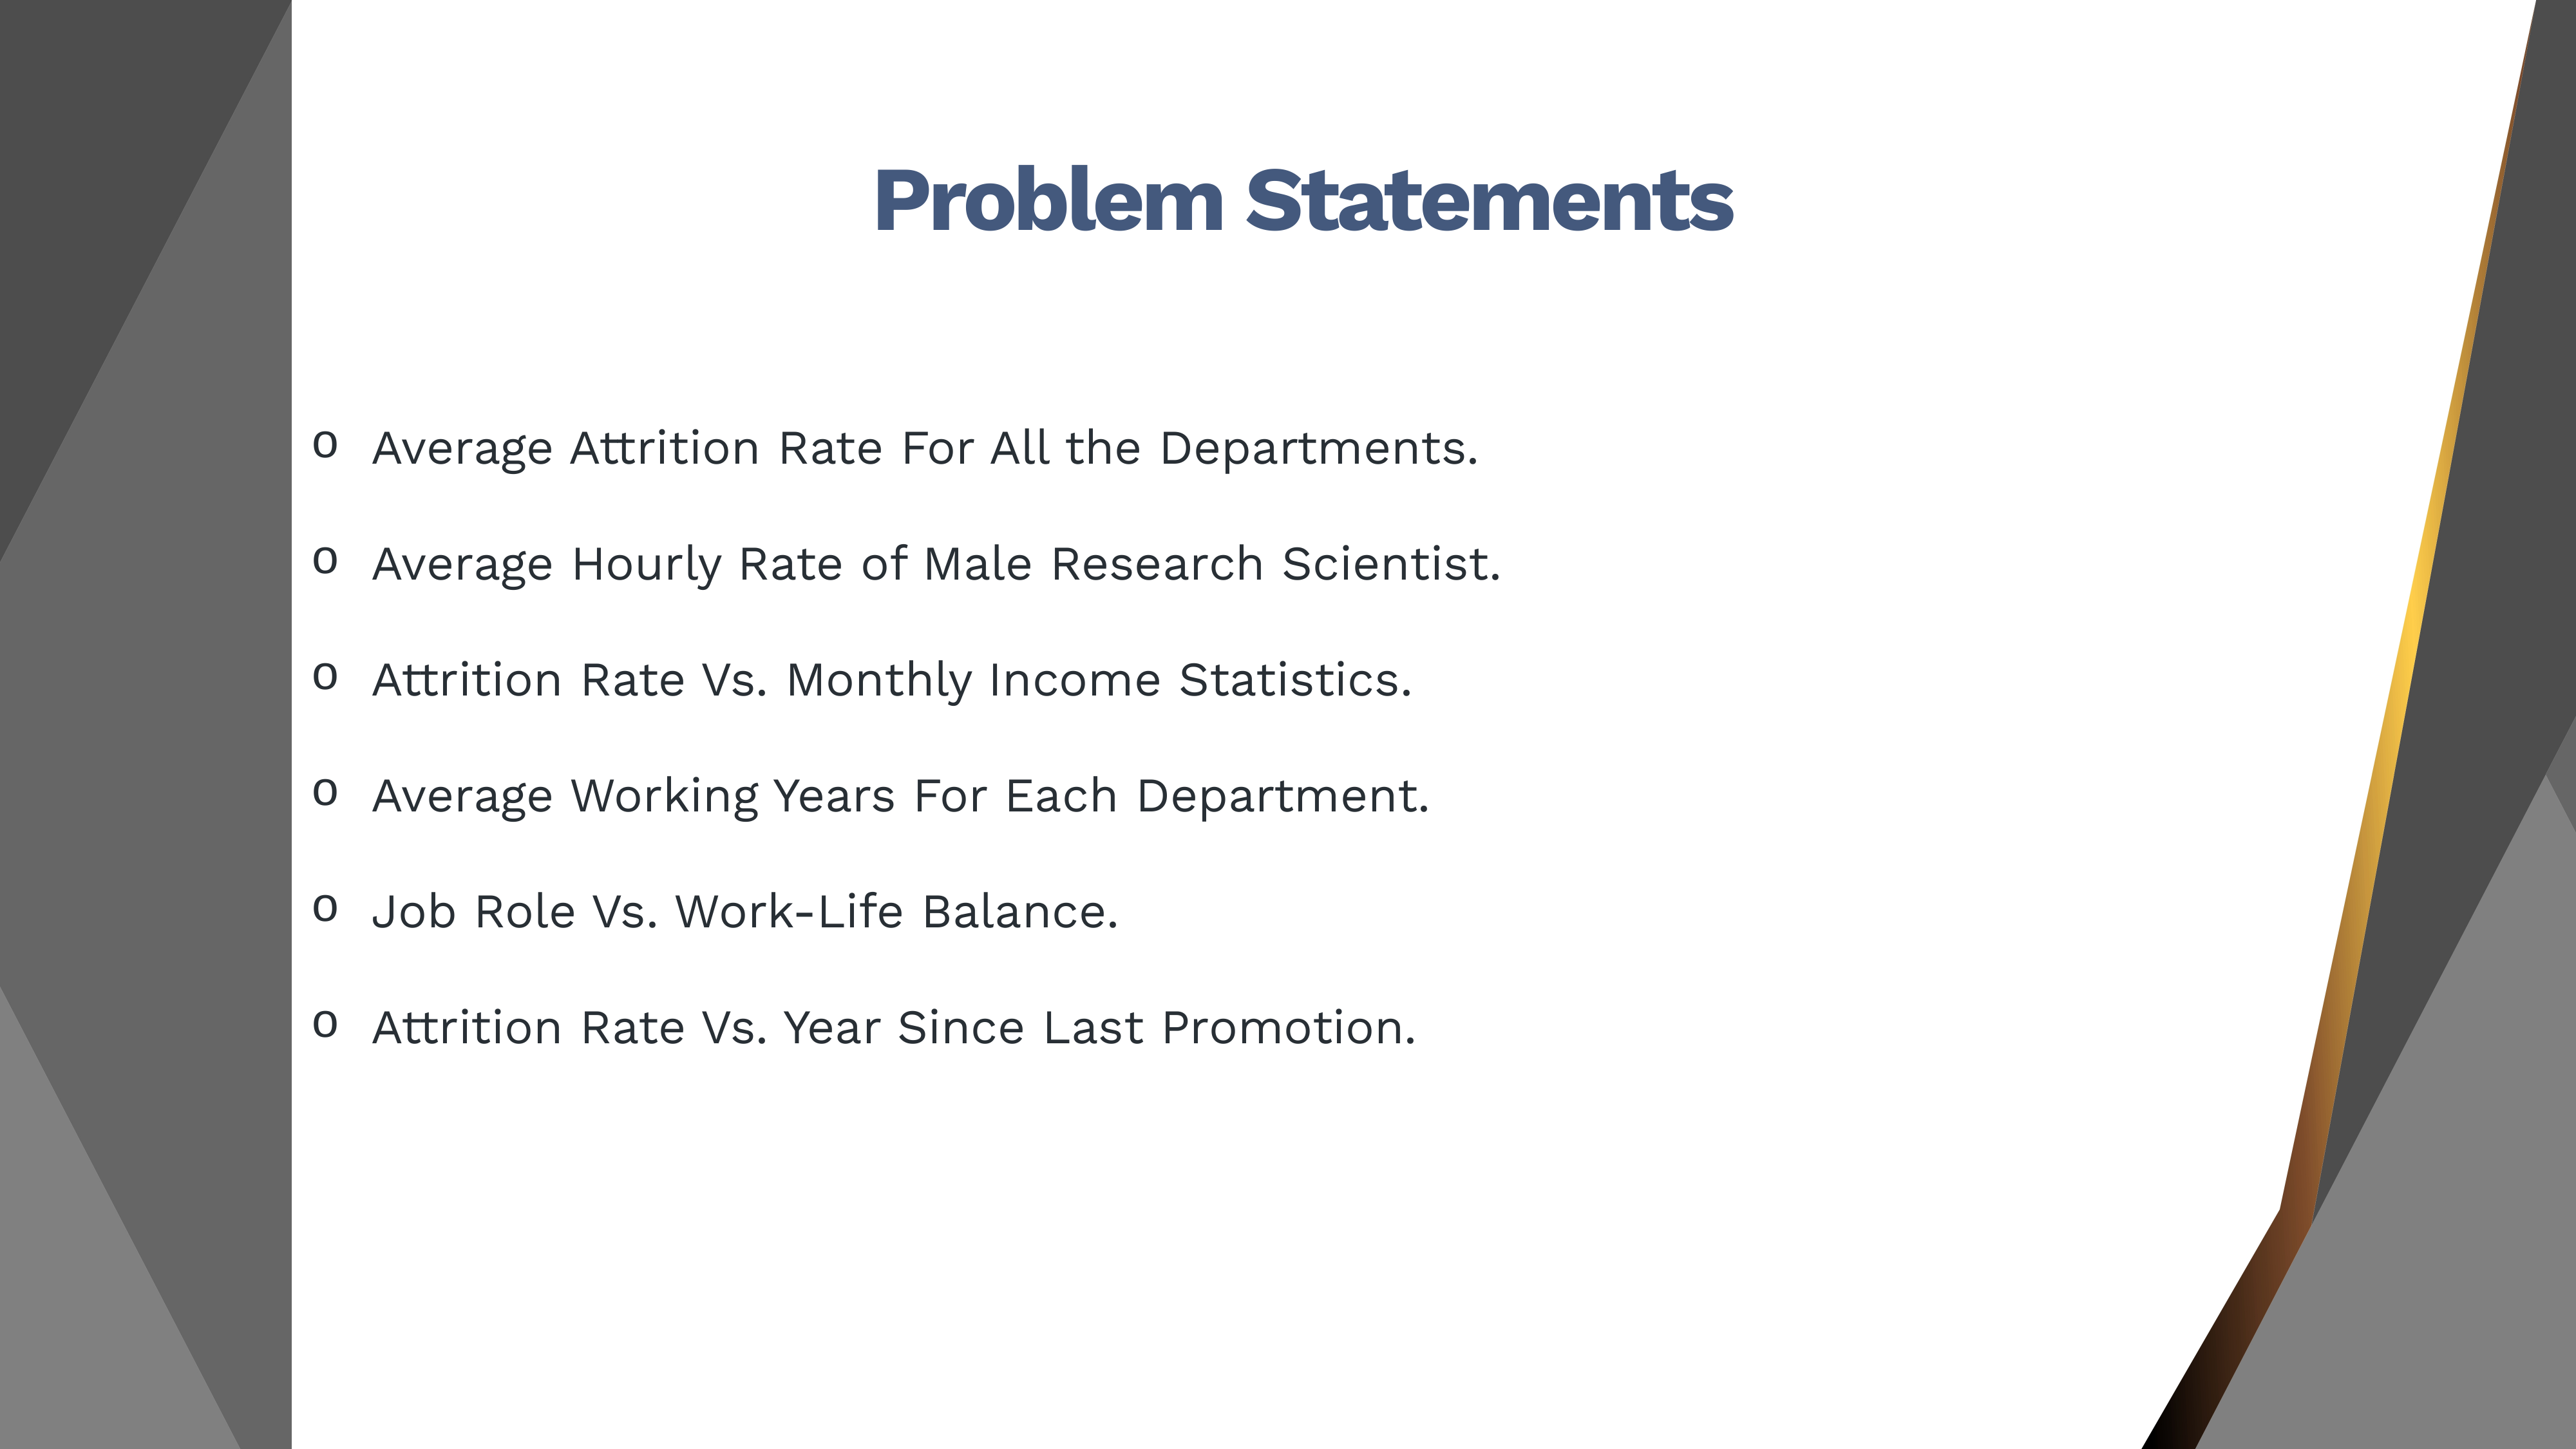

Problem Statements
Average Attrition Rate For All the Departments.
Average Hourly Rate of Male Research Scientist.
Attrition Rate Vs. Monthly Income Statistics.
Average Working Years For Each Department.
Job Role Vs. Work-Life Balance.
Attrition Rate Vs. Year Since Last Promotion.